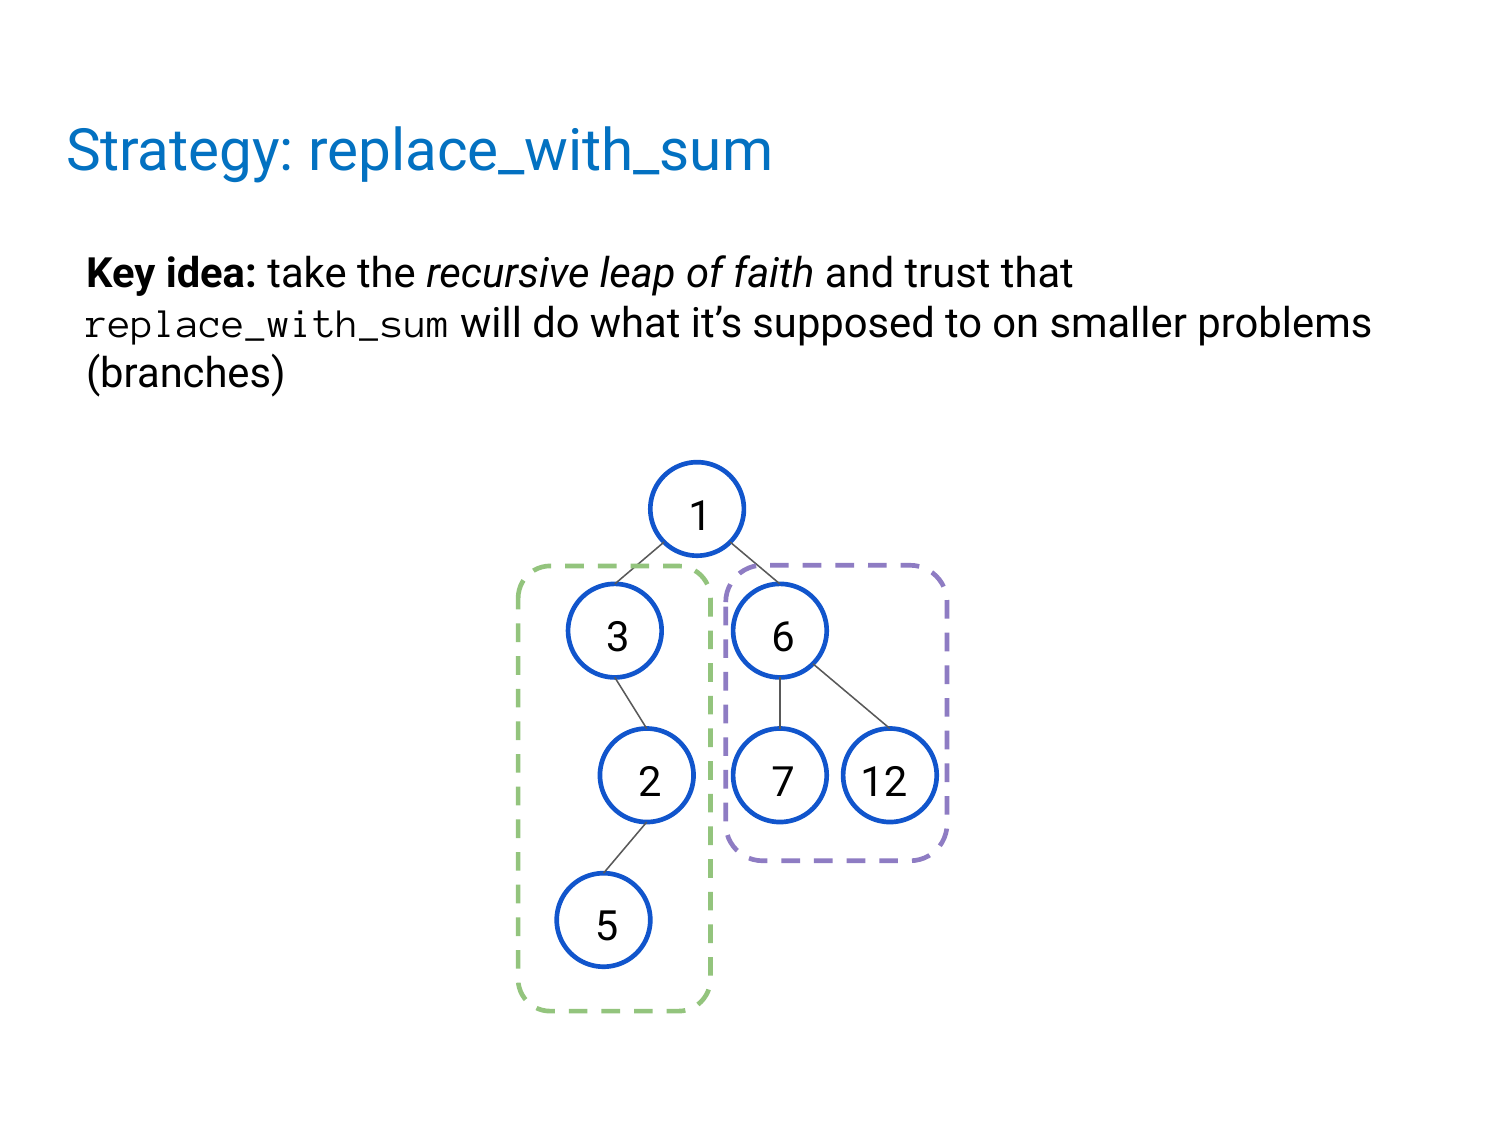

# Strategy: replace_with_sum
Key idea: take the recursive leap of faith and trust that replace_with_sum will do what it’s supposed to on smaller problems (branches)

1

3
6

2
7
12

5